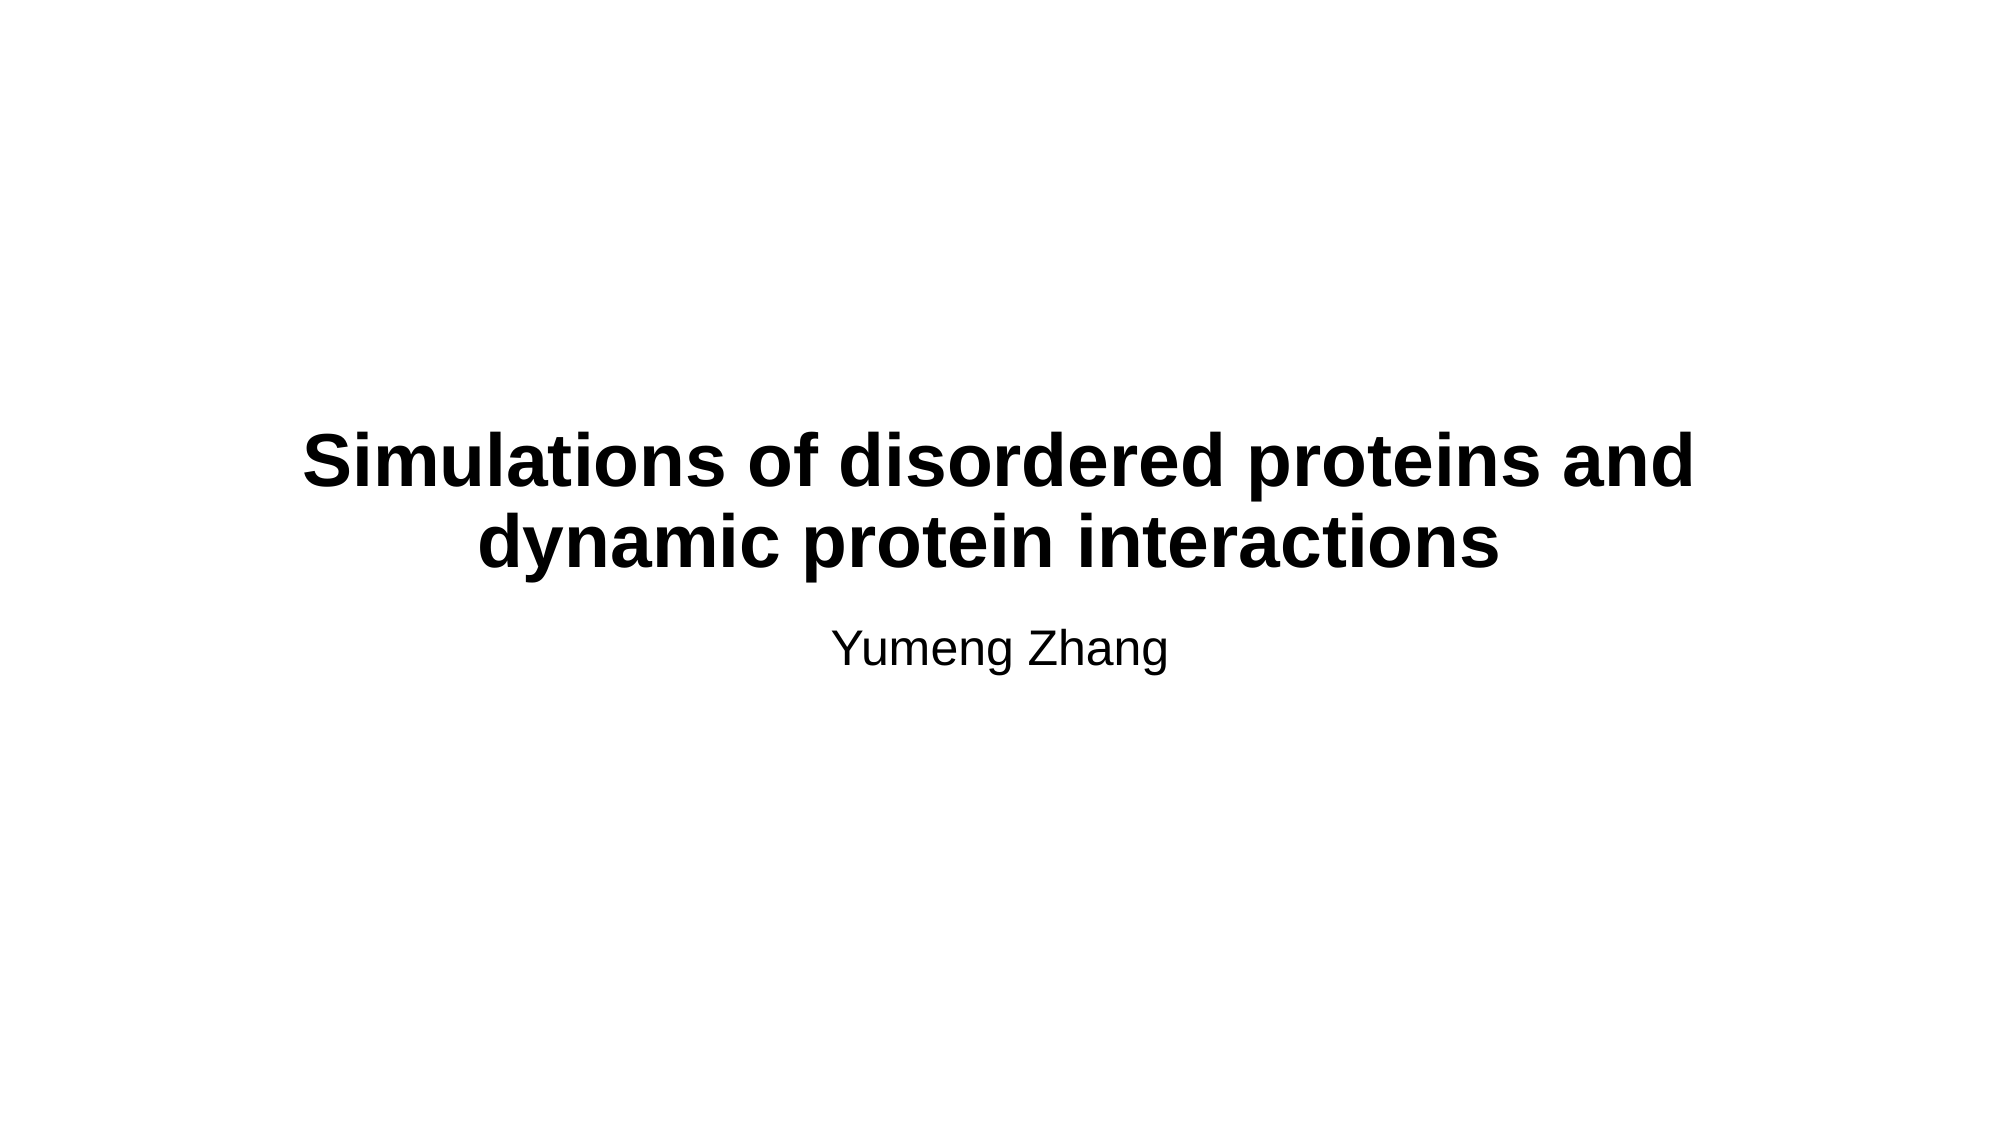

# Simulations of disordered proteins and dynamic protein interactions
Yumeng Zhang